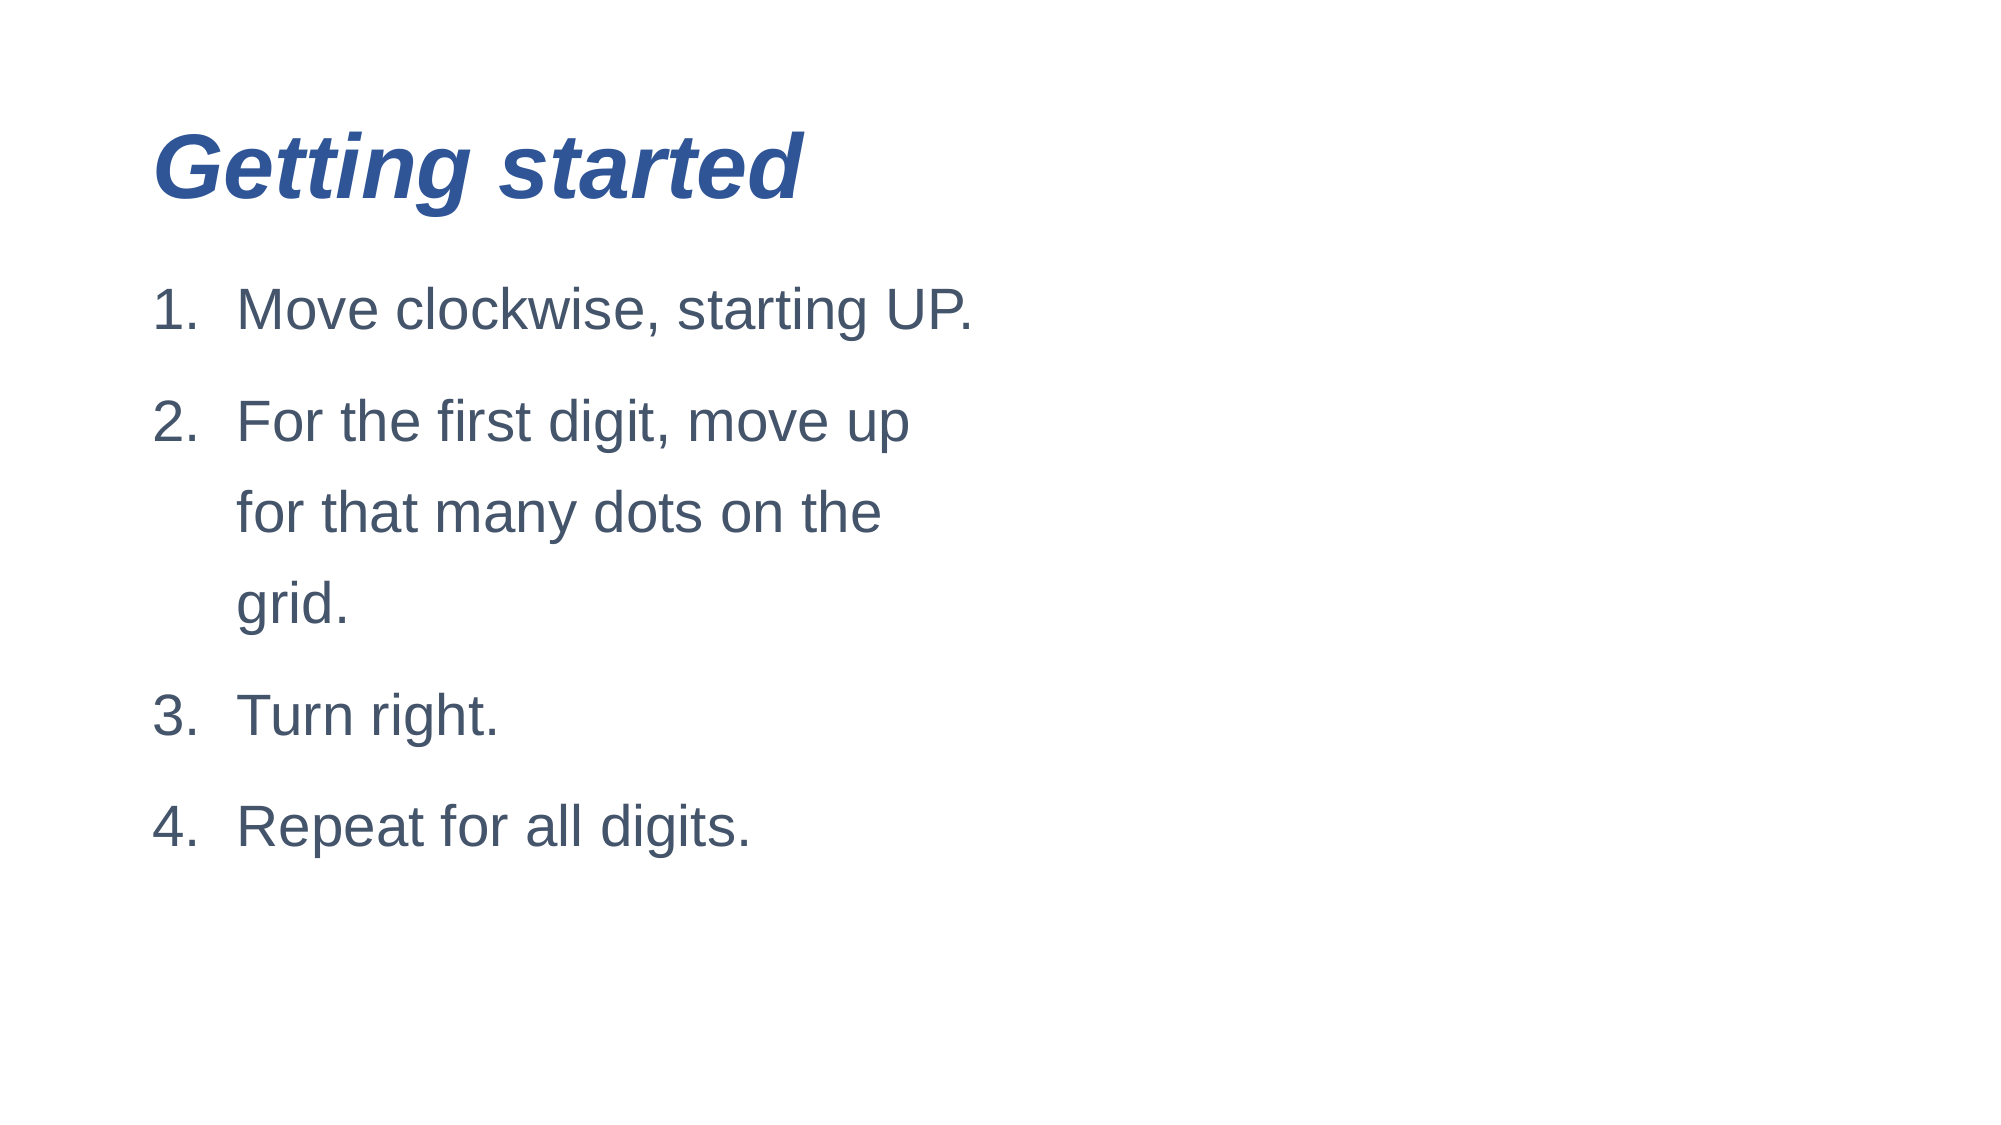

# Getting started
Move clockwise, starting UP.
For the first digit, move up for that many dots on the grid.
Turn right.
Repeat for all digits.